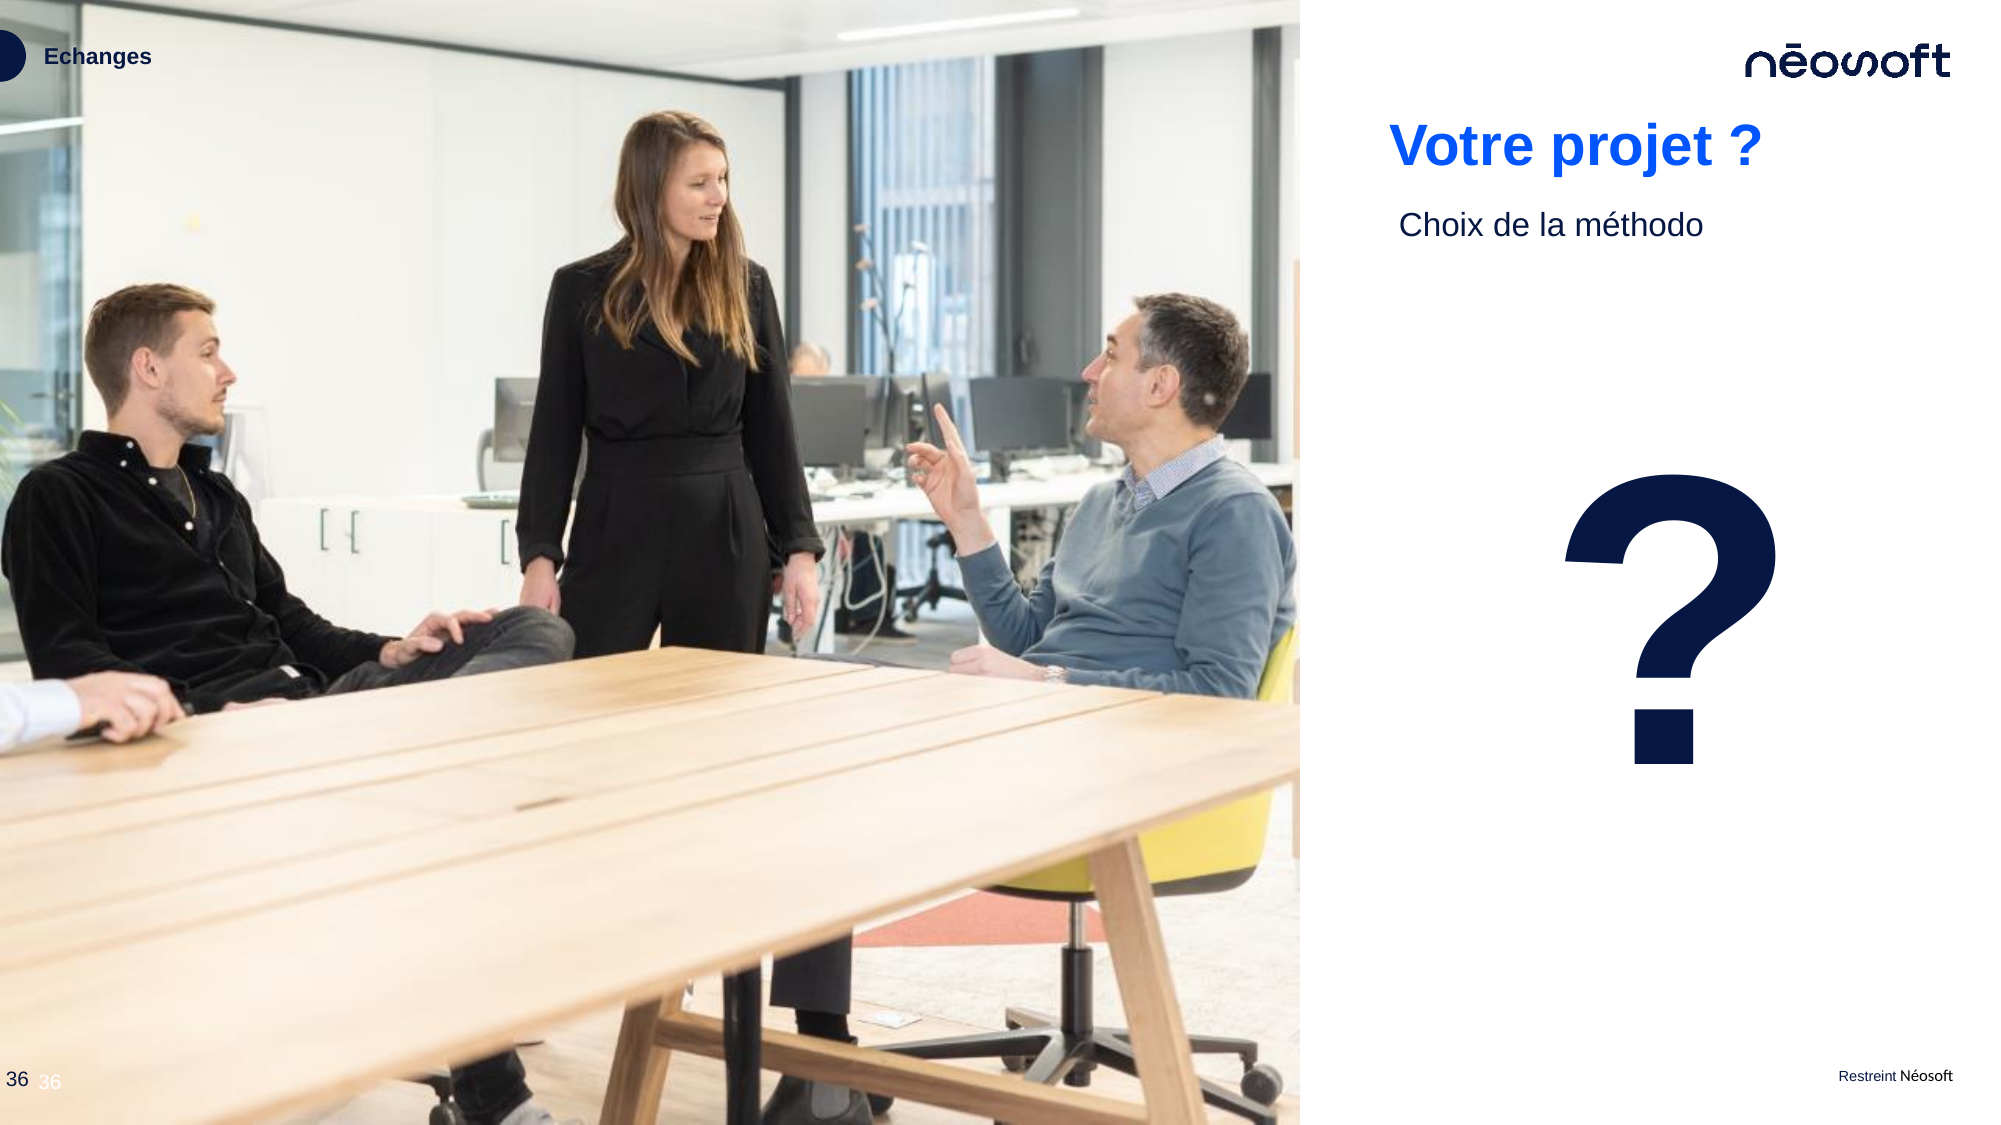

Echanges
# Votre projet ?
Choix de la méthodo
?
36